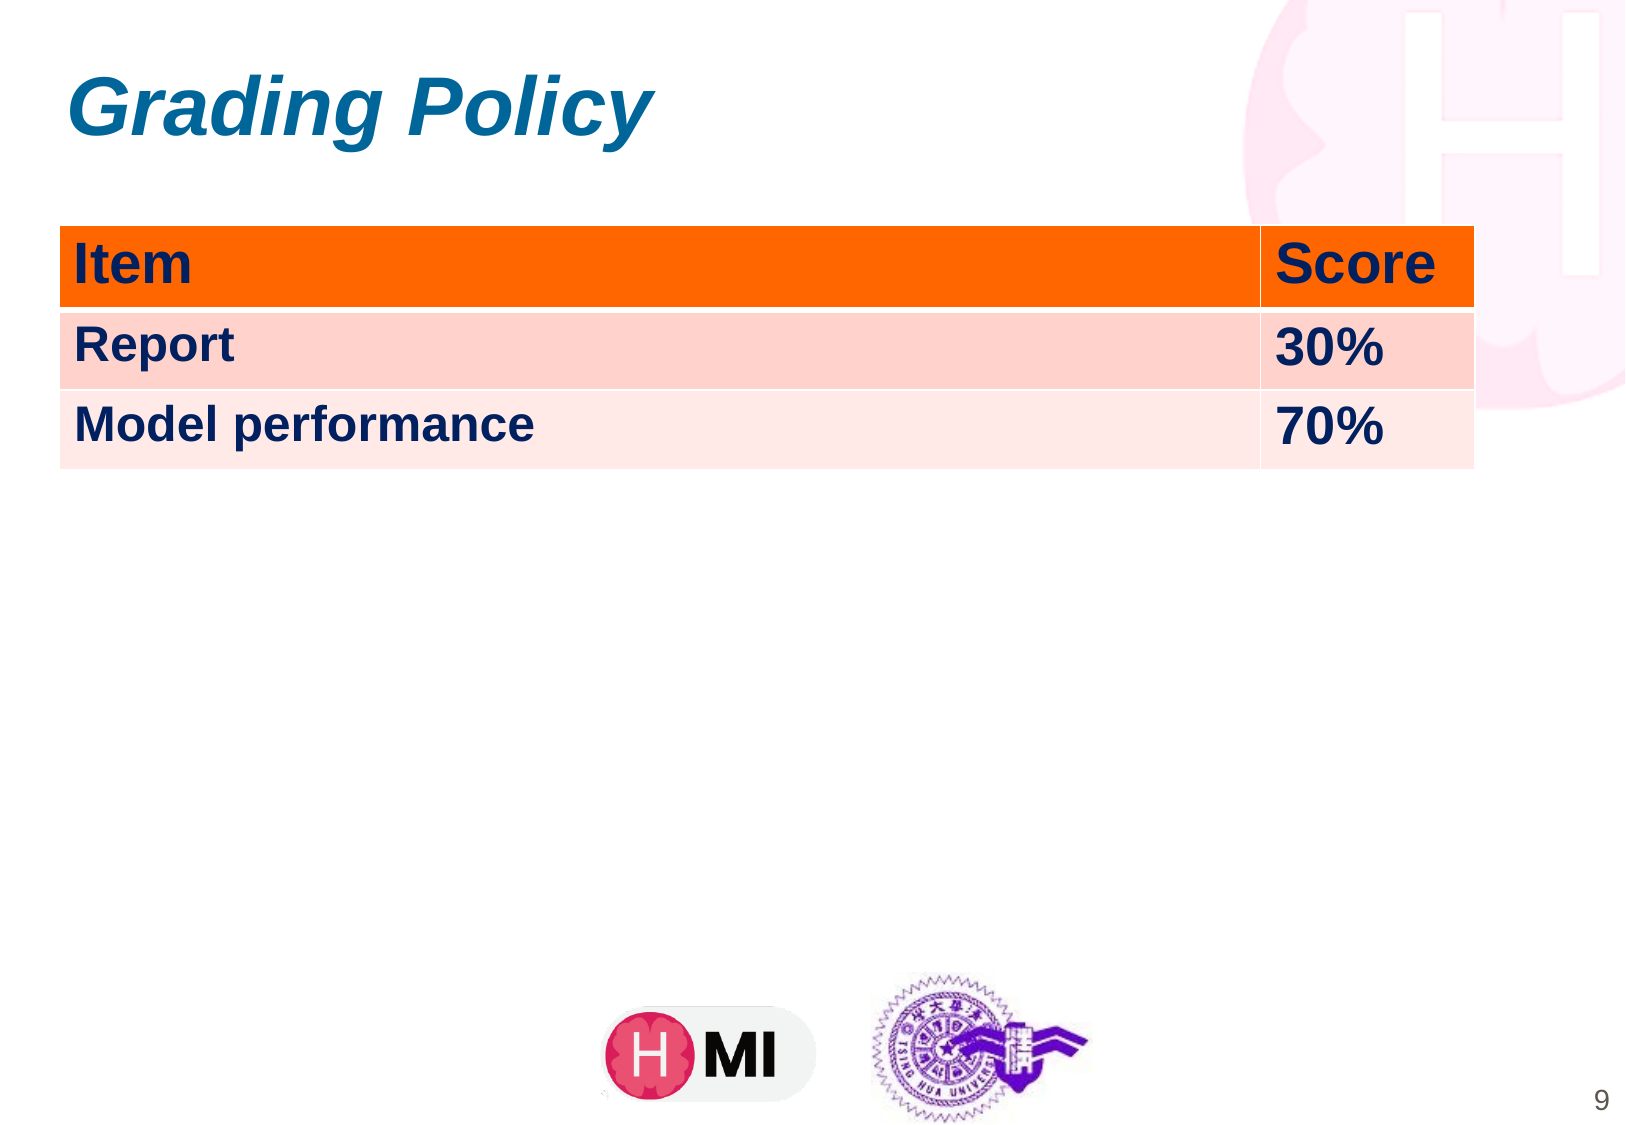

# Grading Policy
| Item | Score |
| --- | --- |
| Report | 30% |
| Model performance | 70% |
9